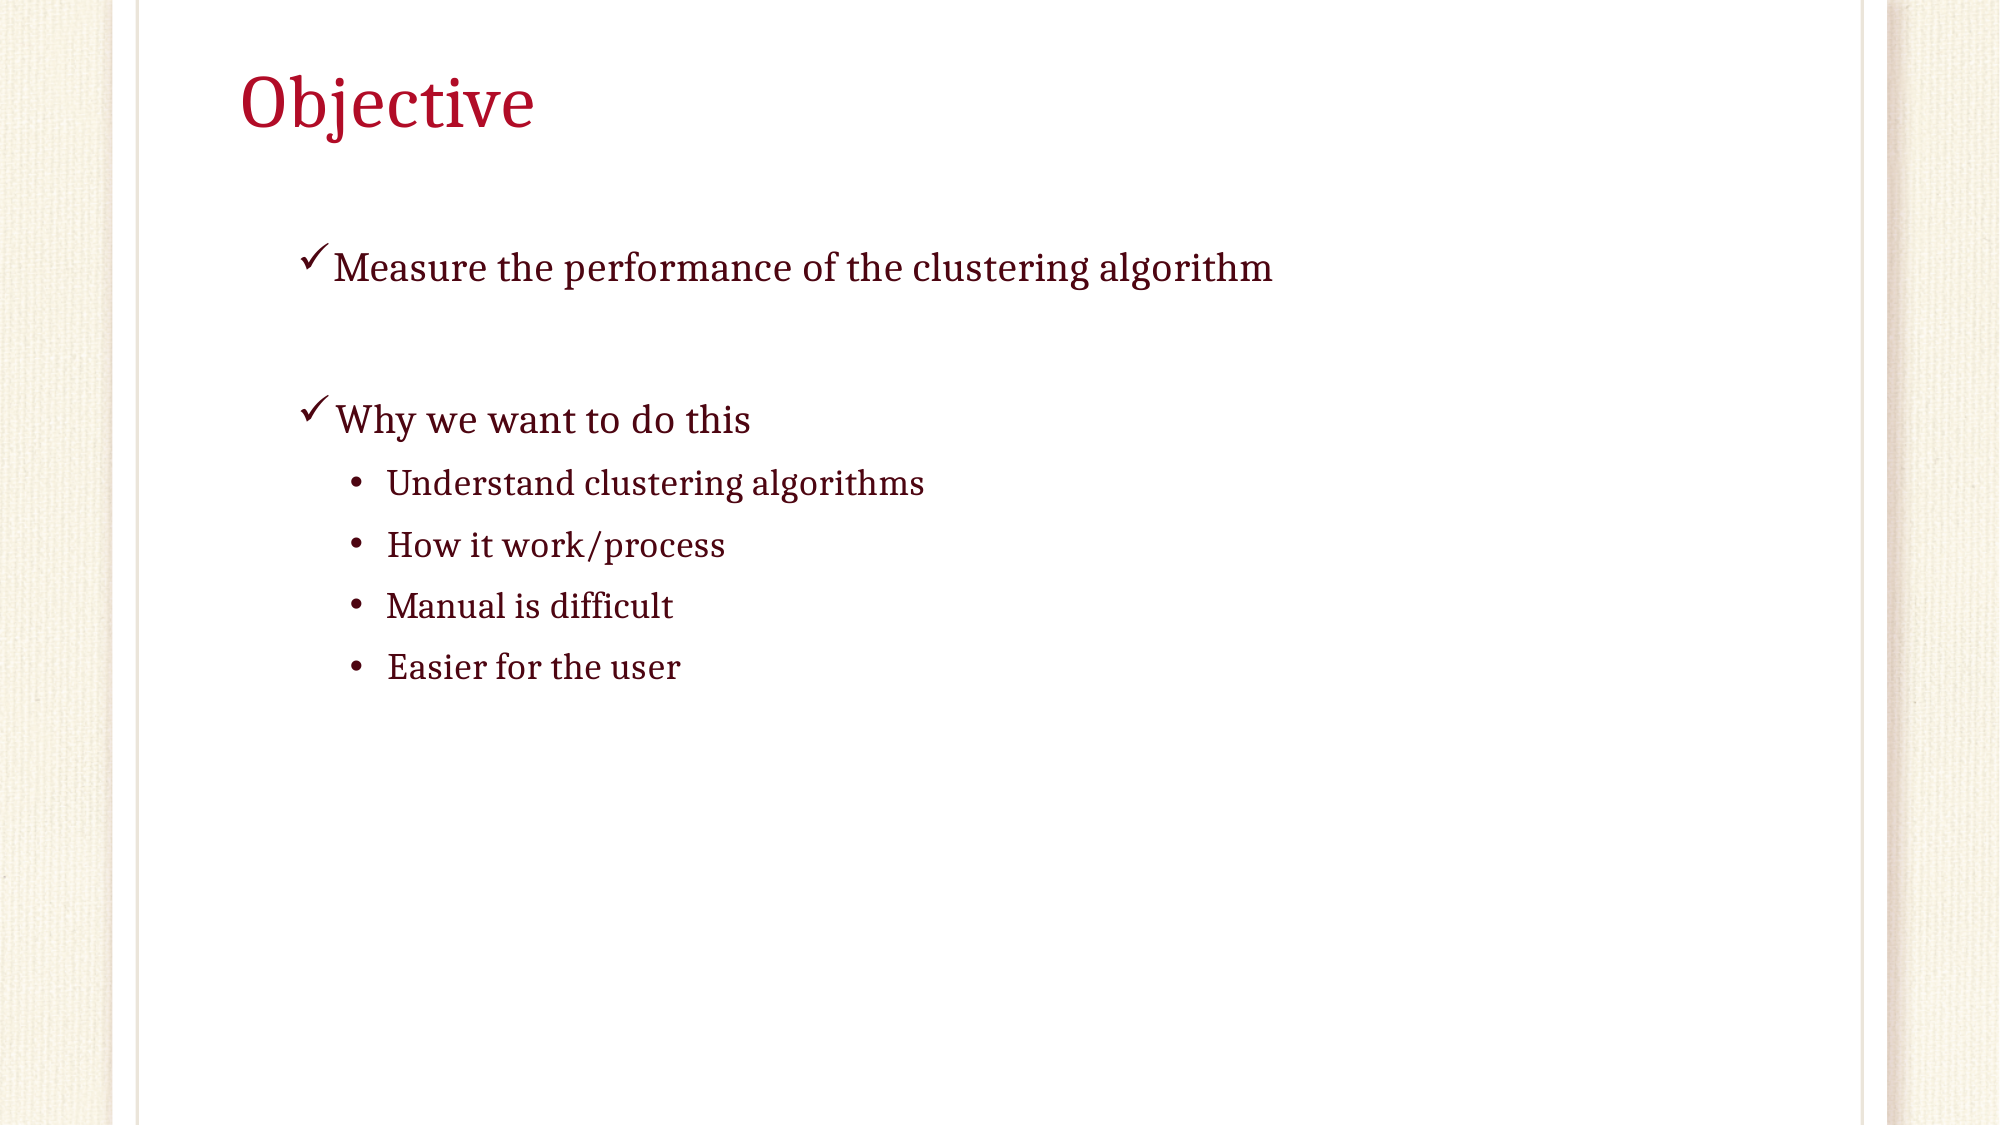

# Objective
Measure the performance of the clustering algorithm

Why we want to do this
Understand clustering algorithms
How it work/process
Manual is difficult
Easier for the user